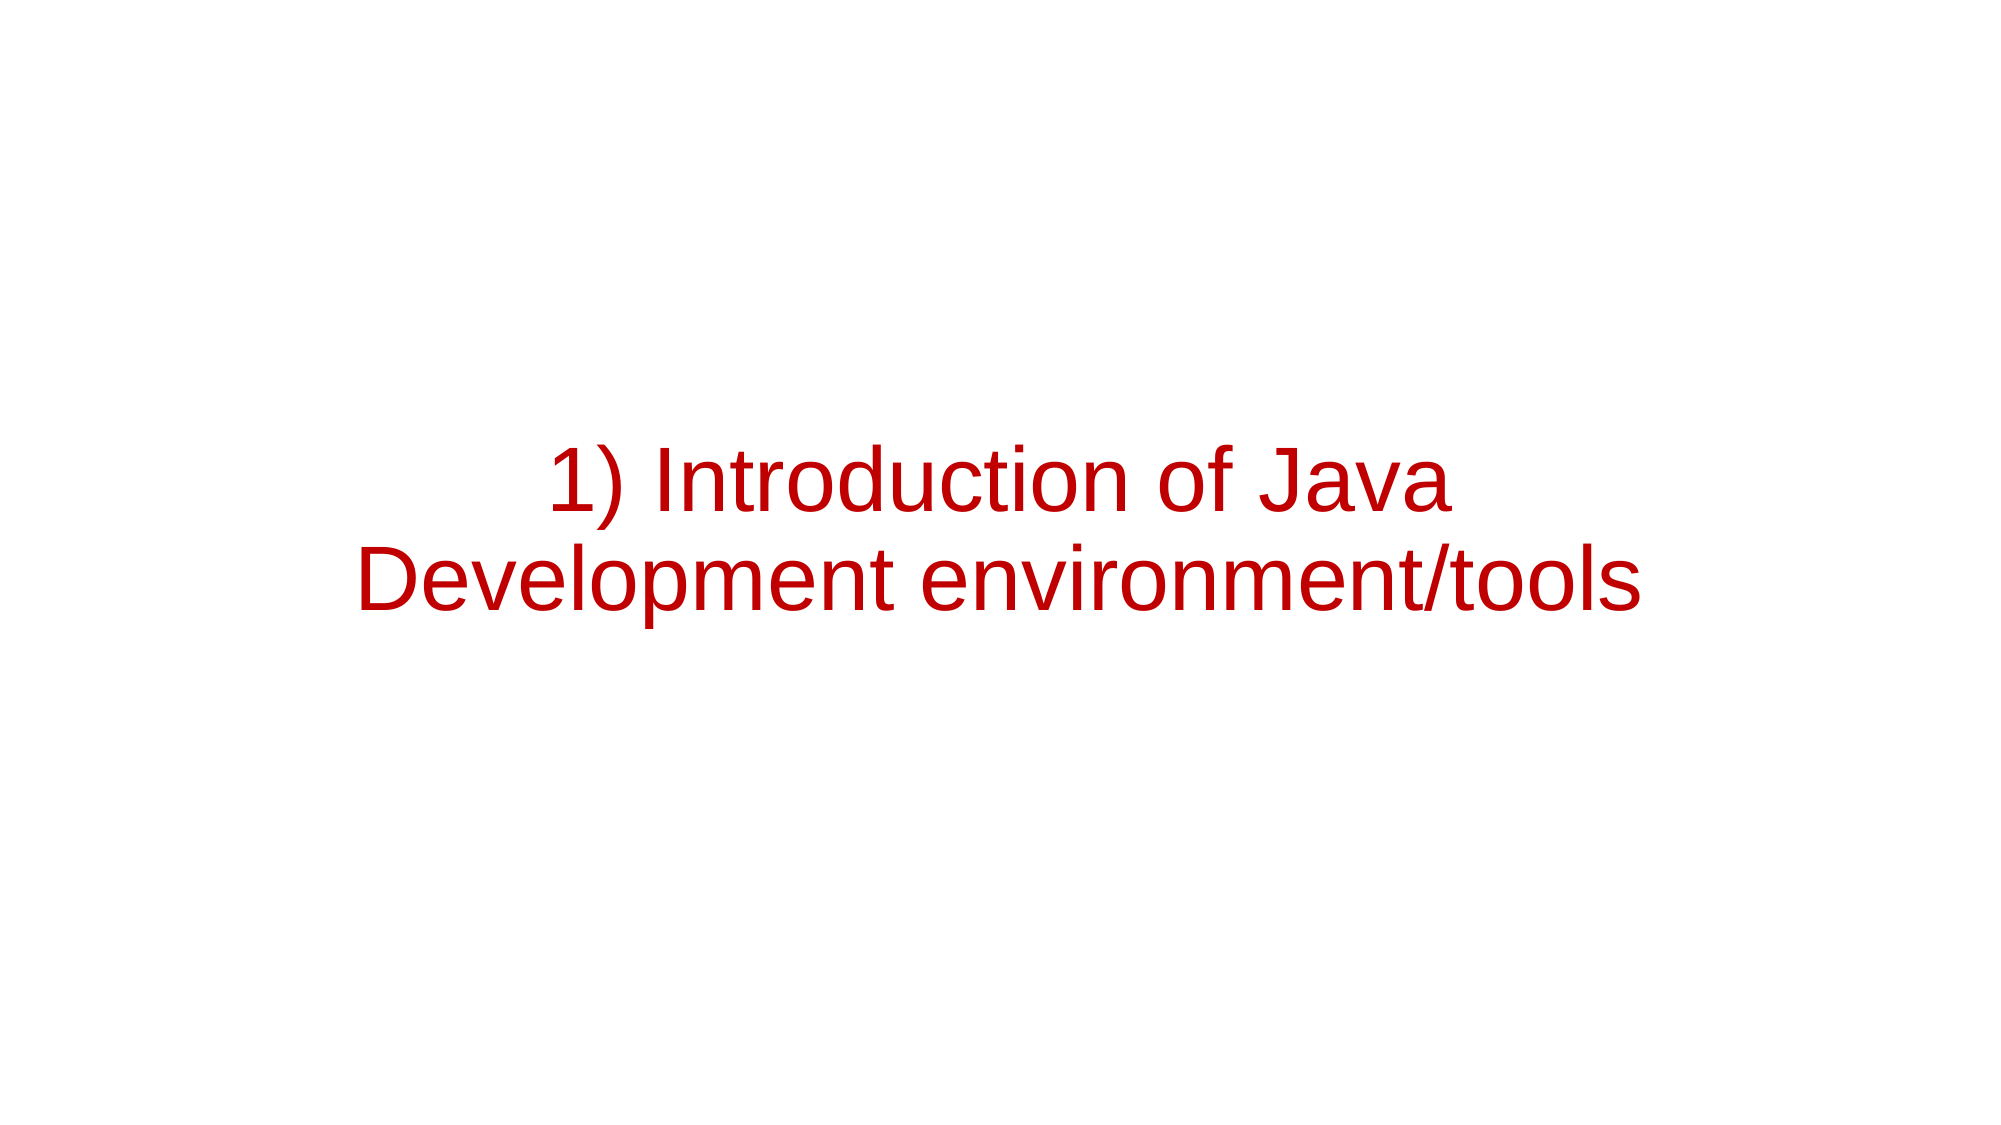

# 1) Introduction of Java Development environment/tools